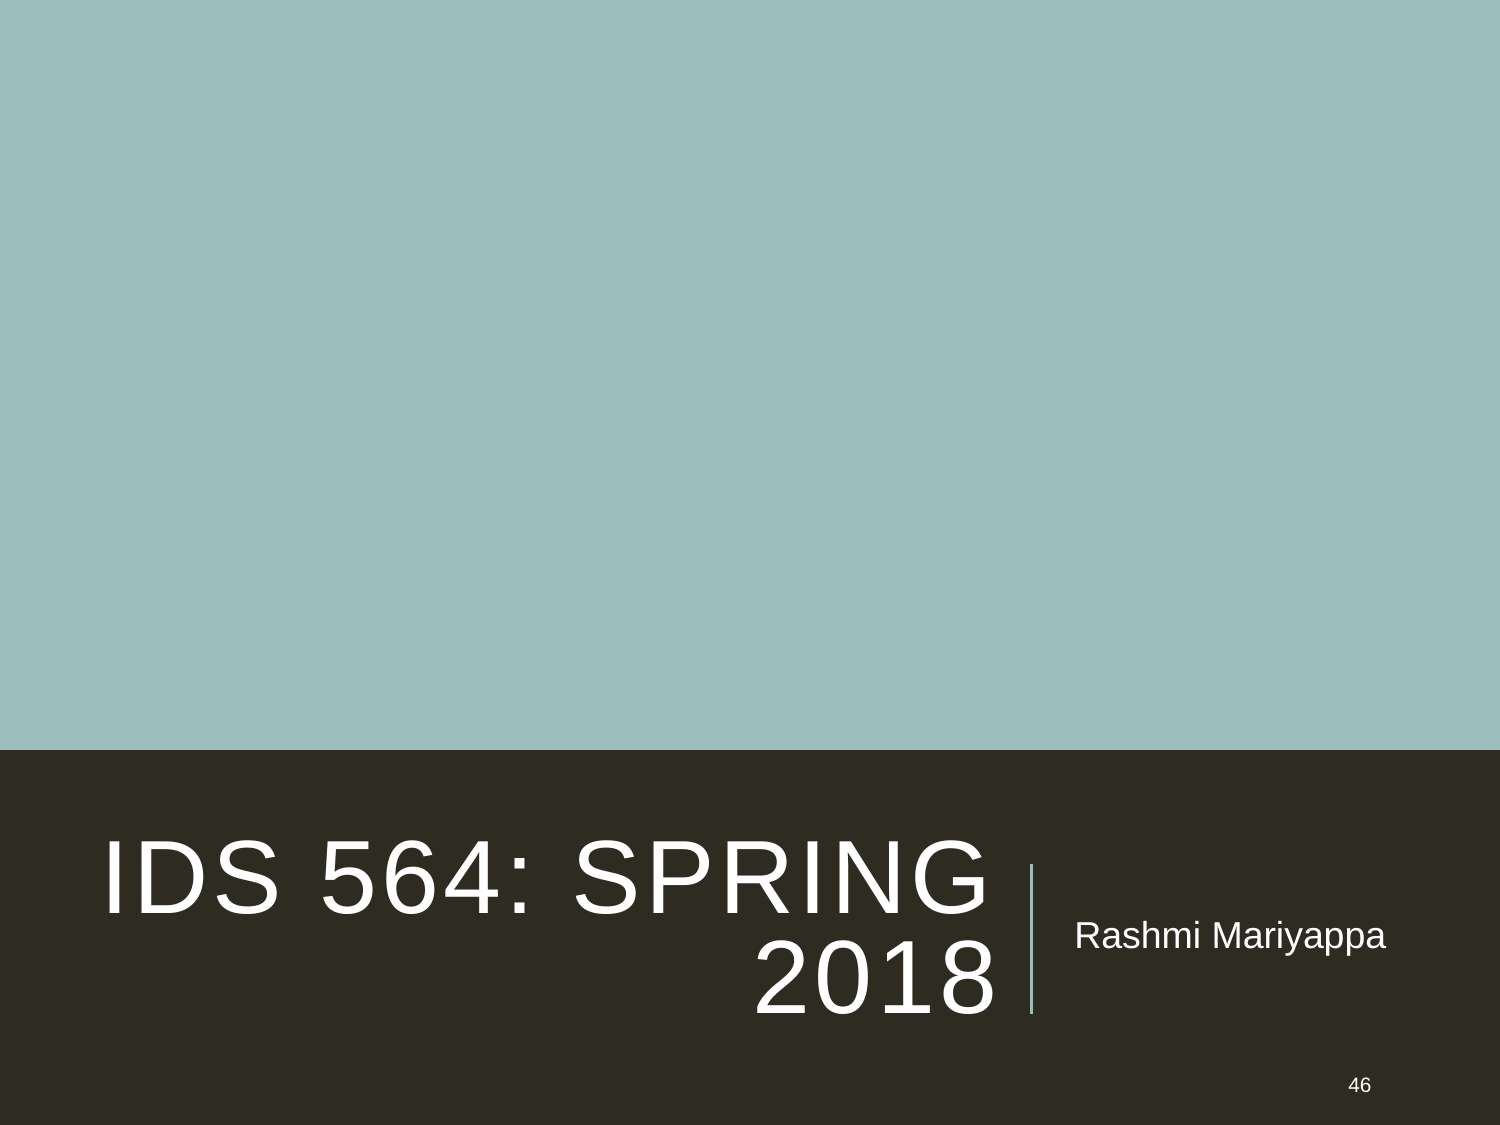

# IDS 564: Spring 2018
Rashmi Mariyappa
46